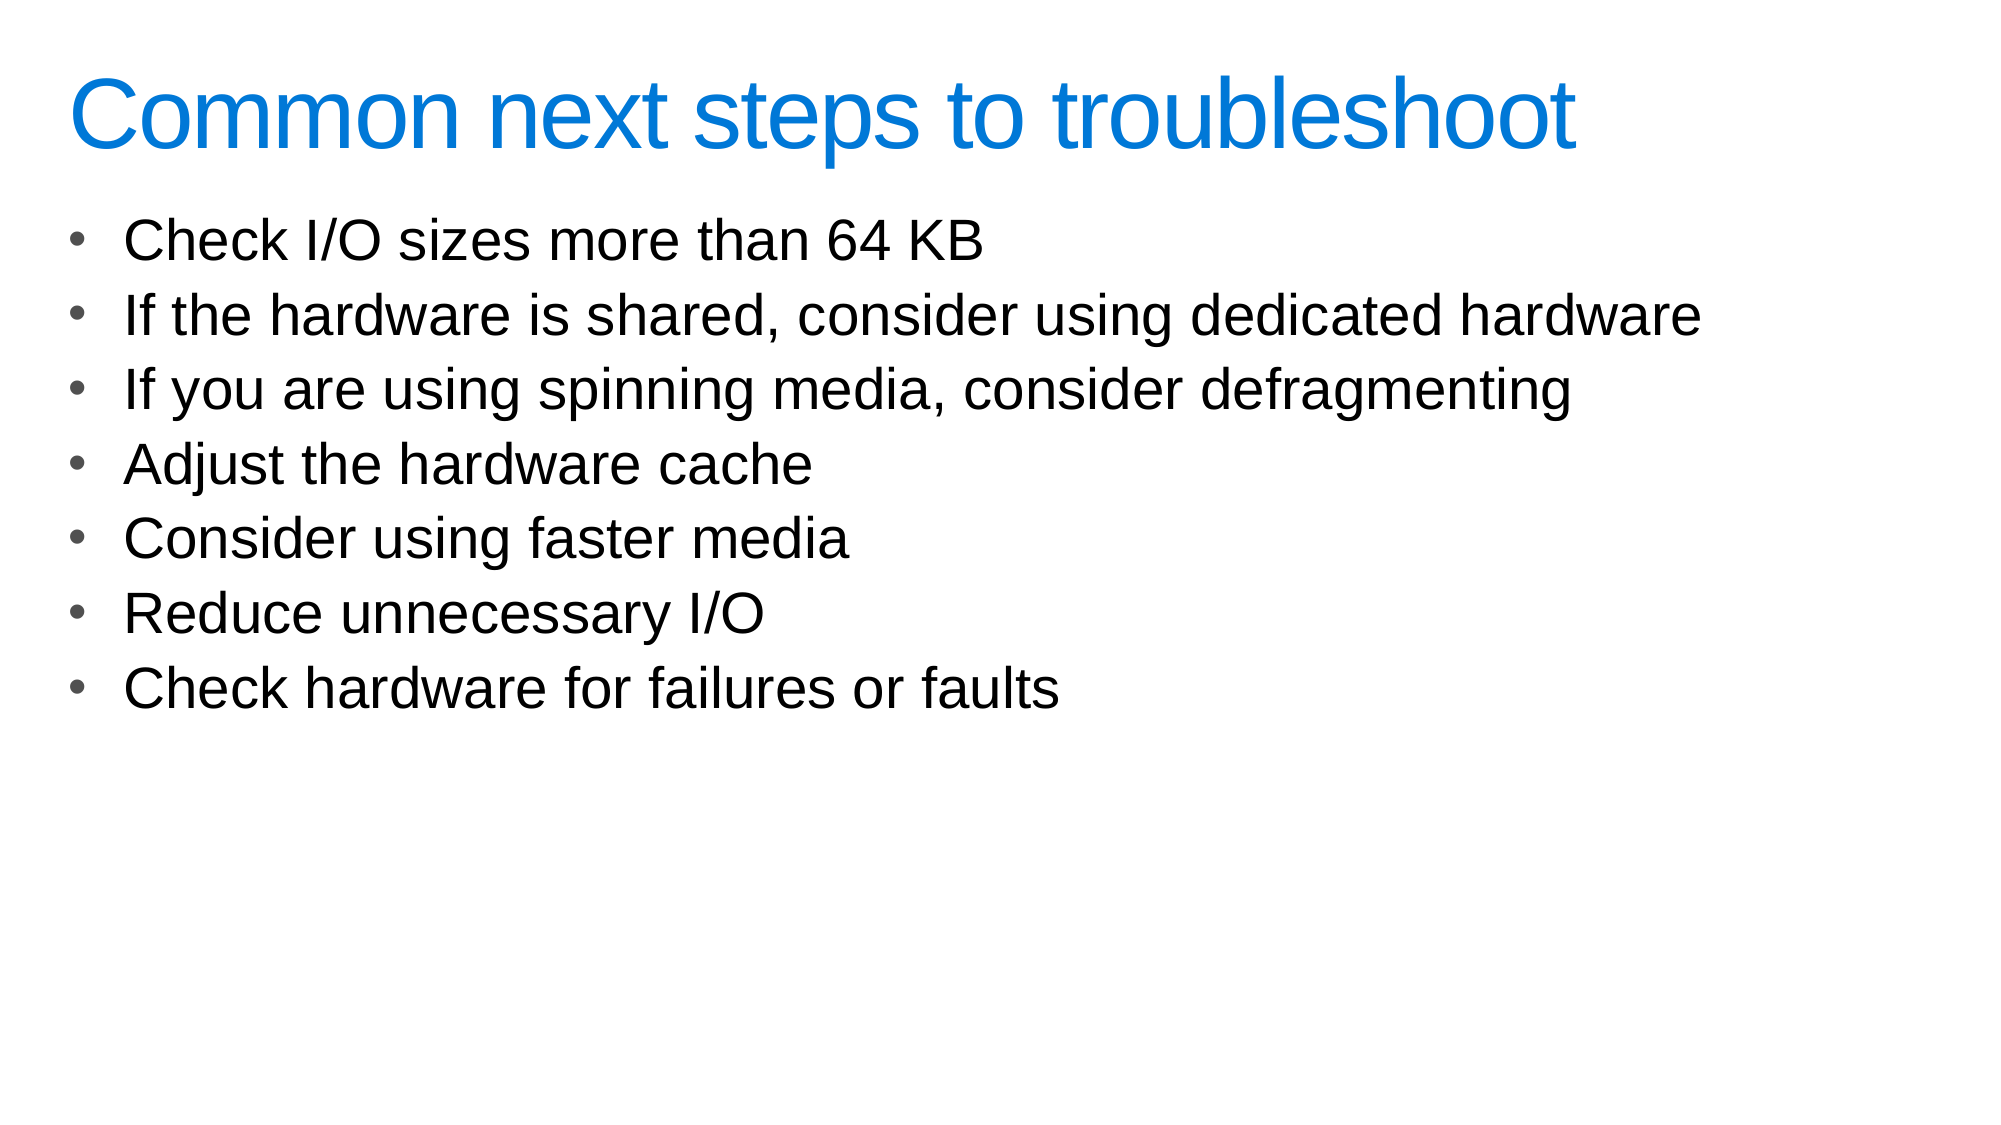

# Common next steps to troubleshoot
Check I/O sizes more than 64 KB
If the hardware is shared, consider using dedicated hardware
If you are using spinning media, consider defragmenting
Adjust the hardware cache
Consider using faster media
Reduce unnecessary I/O
Check hardware for failures or faults